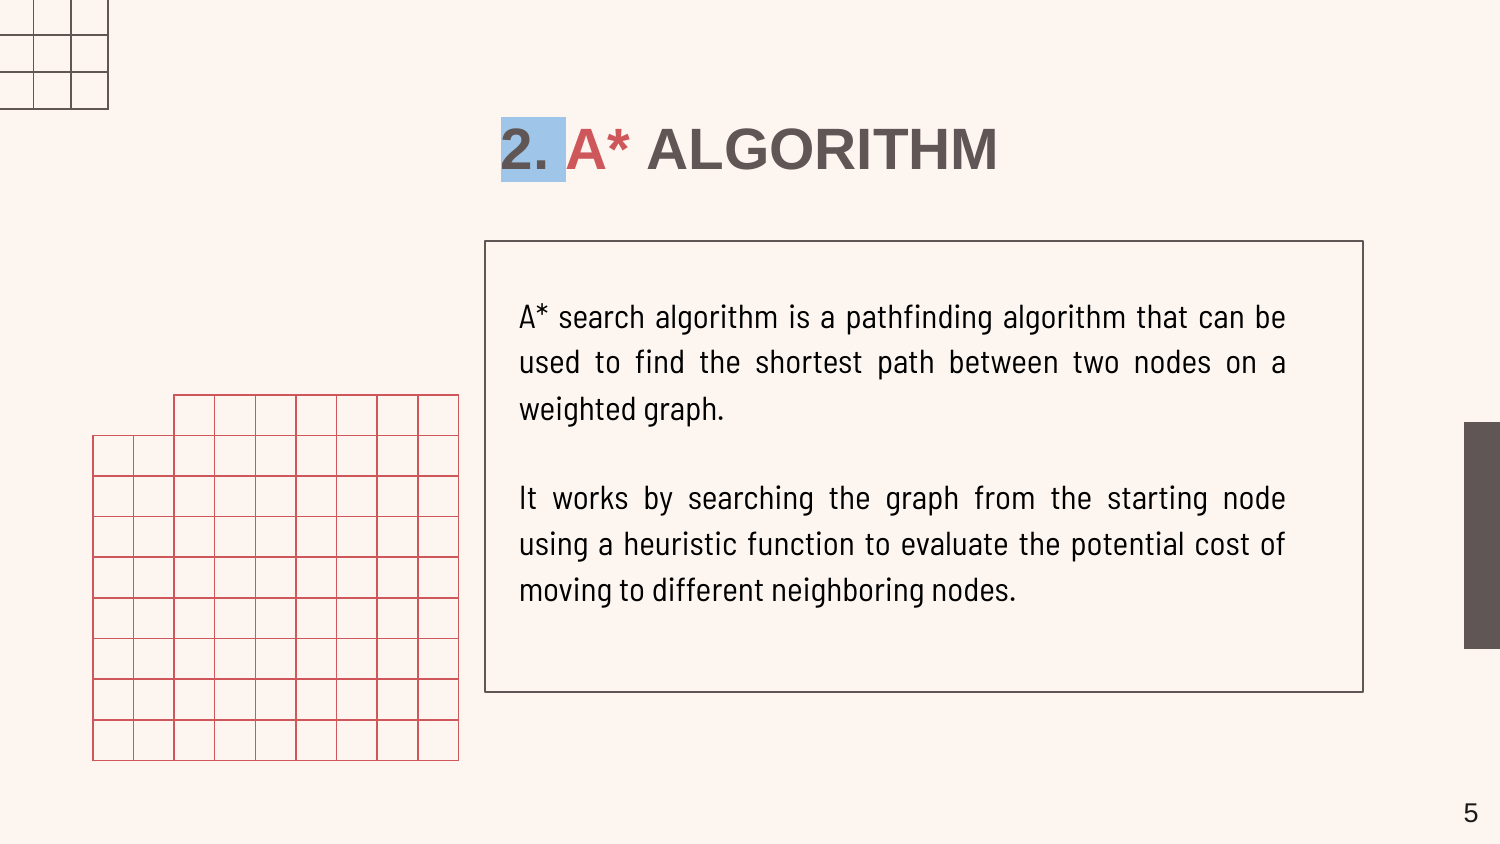

# 2. A* ALGORITHM

A* search algorithm is a pathfinding algorithm that can be used to find the shortest path between two nodes on a weighted graph.

It works by searching the graph from the starting node using a heuristic function to evaluate the potential cost of moving to different neighboring nodes.
5